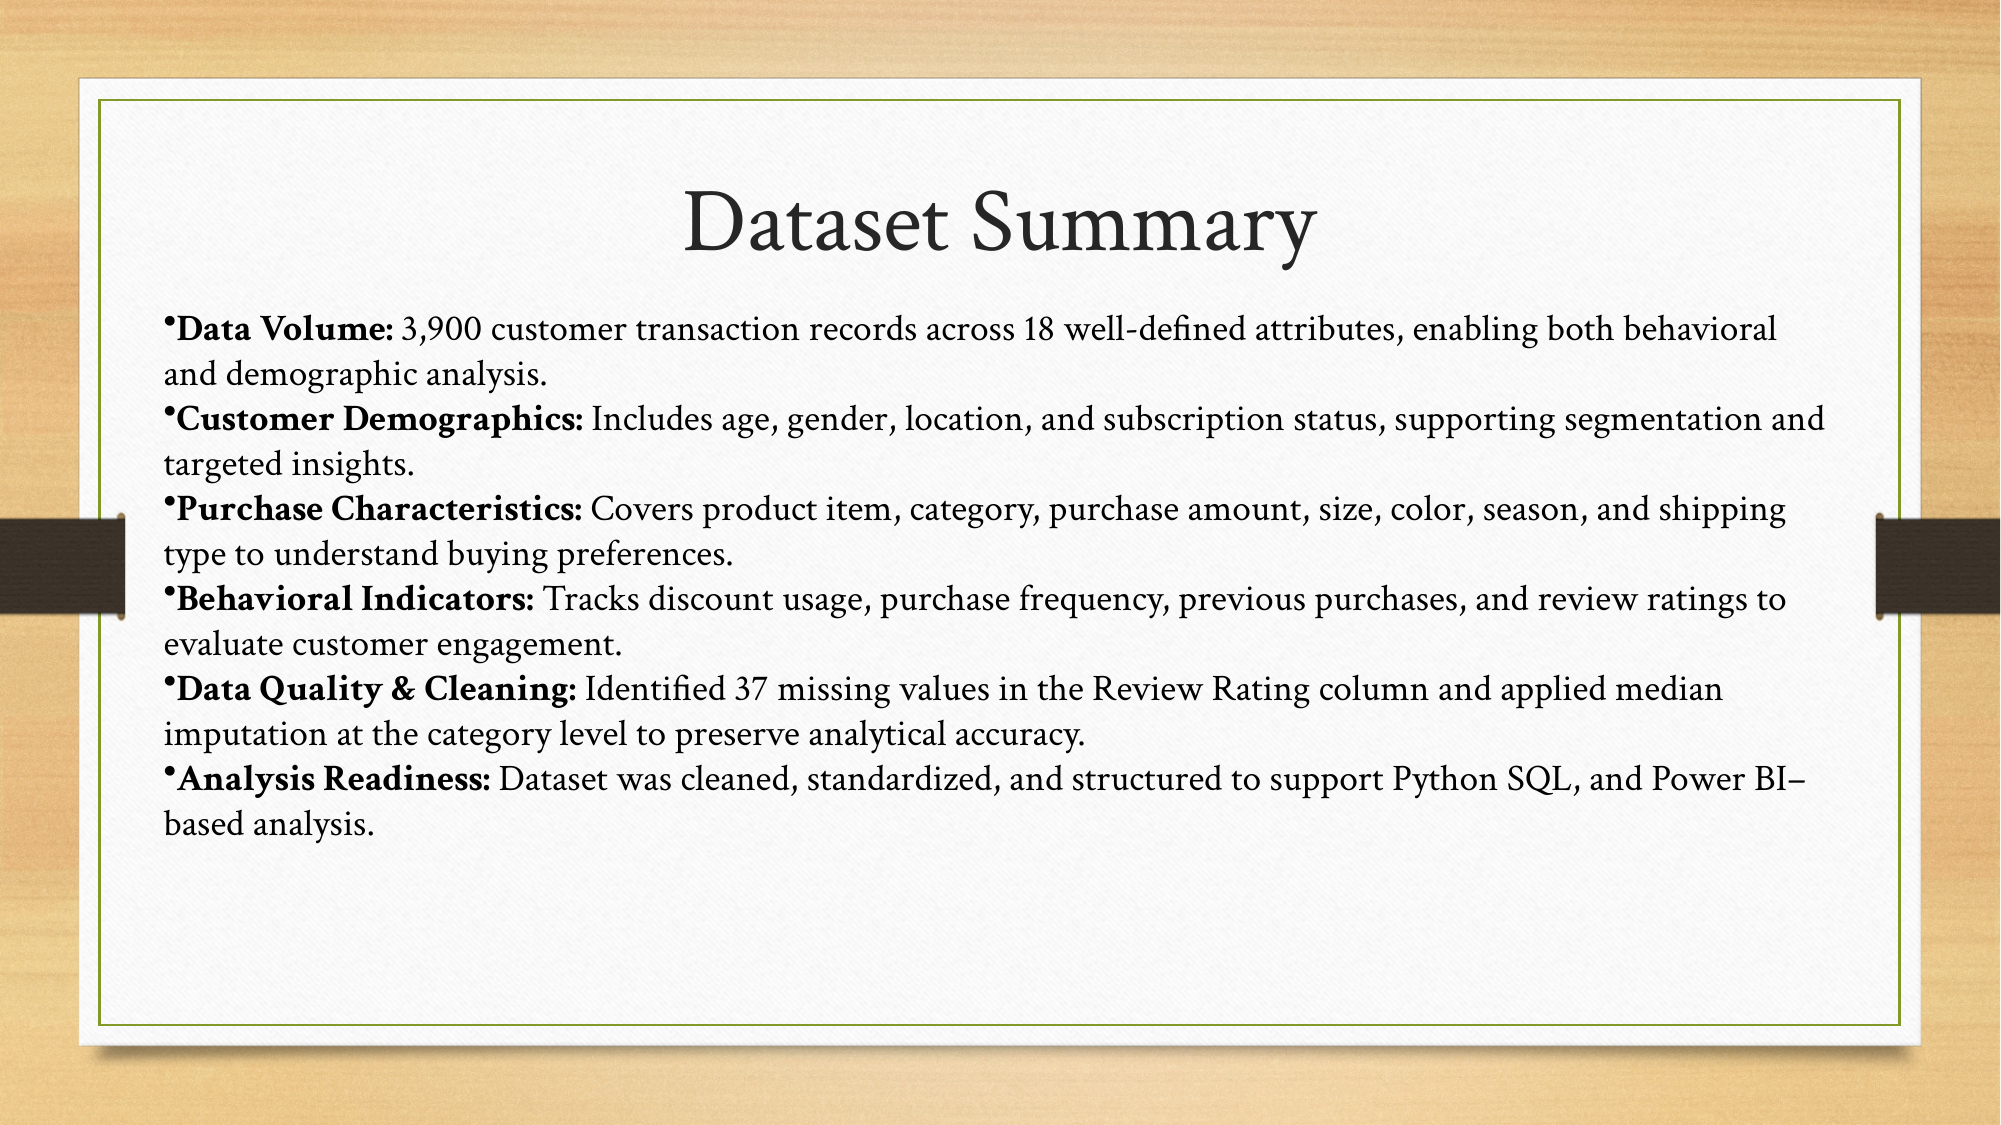

# Dataset Summary
Data Volume: 3,900 customer transaction records across 18 well-defined attributes, enabling both behavioral and demographic analysis.
Customer Demographics: Includes age, gender, location, and subscription status, supporting segmentation and targeted insights.
Purchase Characteristics: Covers product item, category, purchase amount, size, color, season, and shipping type to understand buying preferences.
Behavioral Indicators: Tracks discount usage, purchase frequency, previous purchases, and review ratings to evaluate customer engagement.
Data Quality & Cleaning: Identified 37 missing values in the Review Rating column and applied median imputation at the category level to preserve analytical accuracy.
Analysis Readiness: Dataset was cleaned, standardized, and structured to support Python SQL, and Power BI–based analysis.